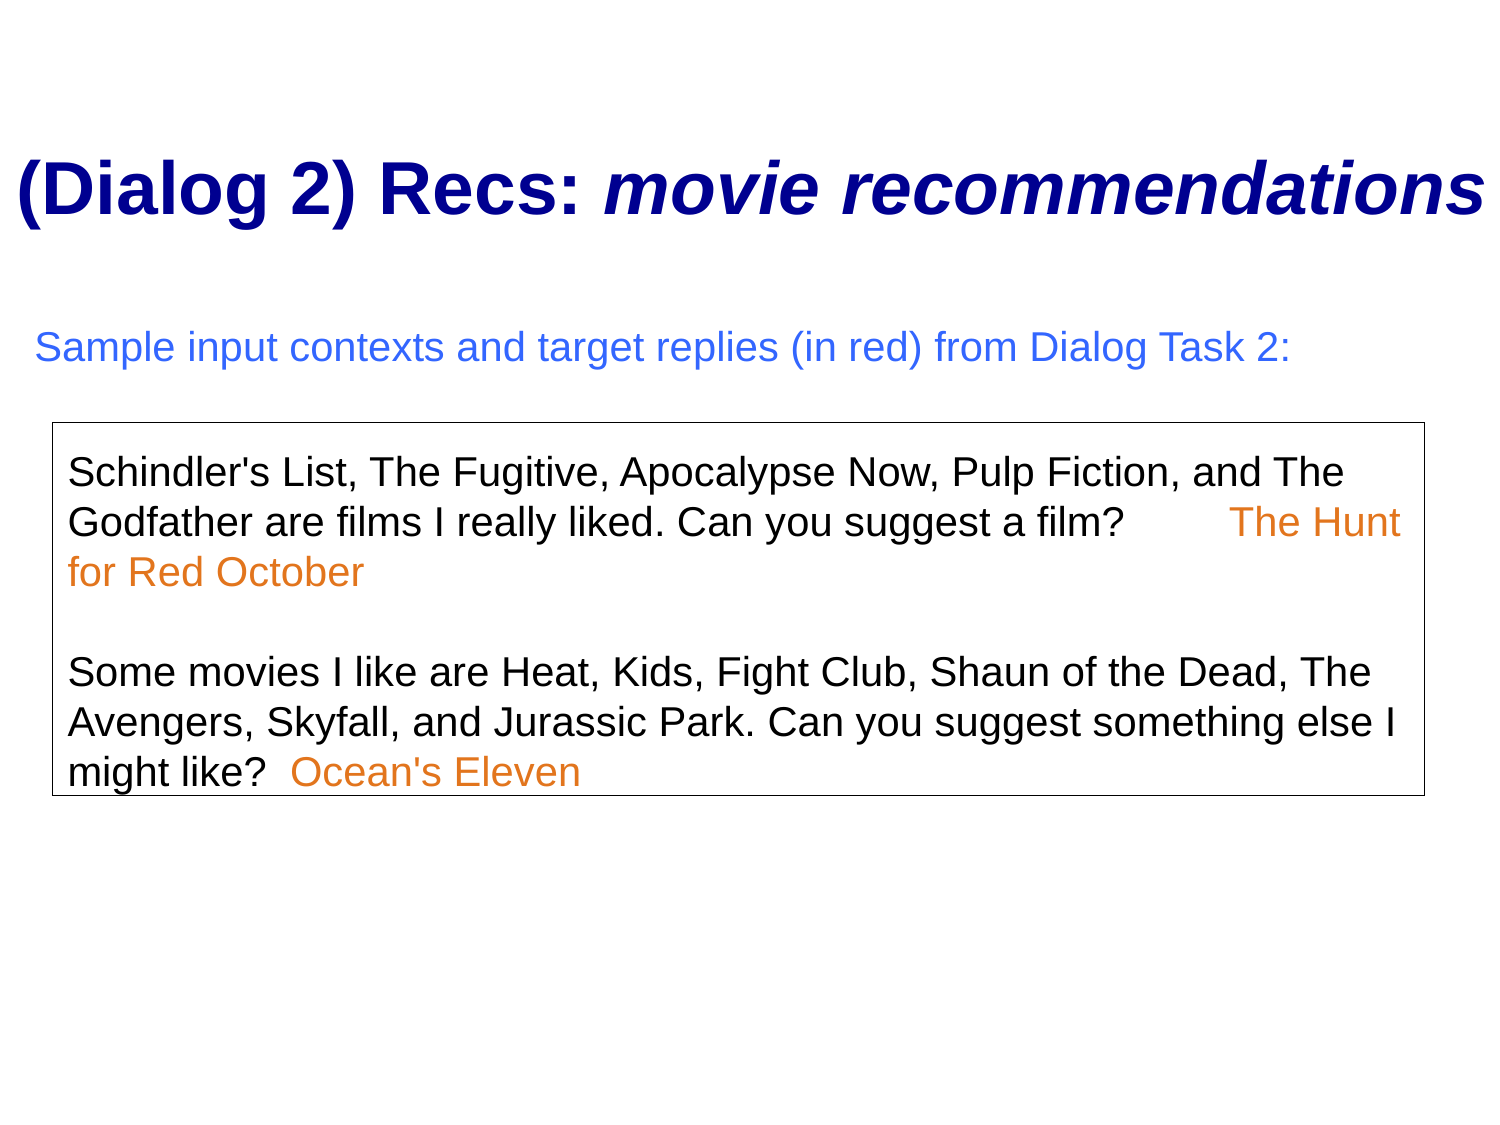

# (Dialog 2) Recs: movie recommendations
Sample input contexts and target replies (in red) from Dialog Task 2:

Schindler's List, The Fugitive, Apocalypse Now, Pulp Fiction, and The Godfather are films I really liked. Can you suggest a film?         The Hunt for Red October

Some movies I like are Heat, Kids, Fight Club, Shaun of the Dead, The Avengers, Skyfall, and Jurassic Park. Can you suggest something else I might like?  Ocean's Eleven